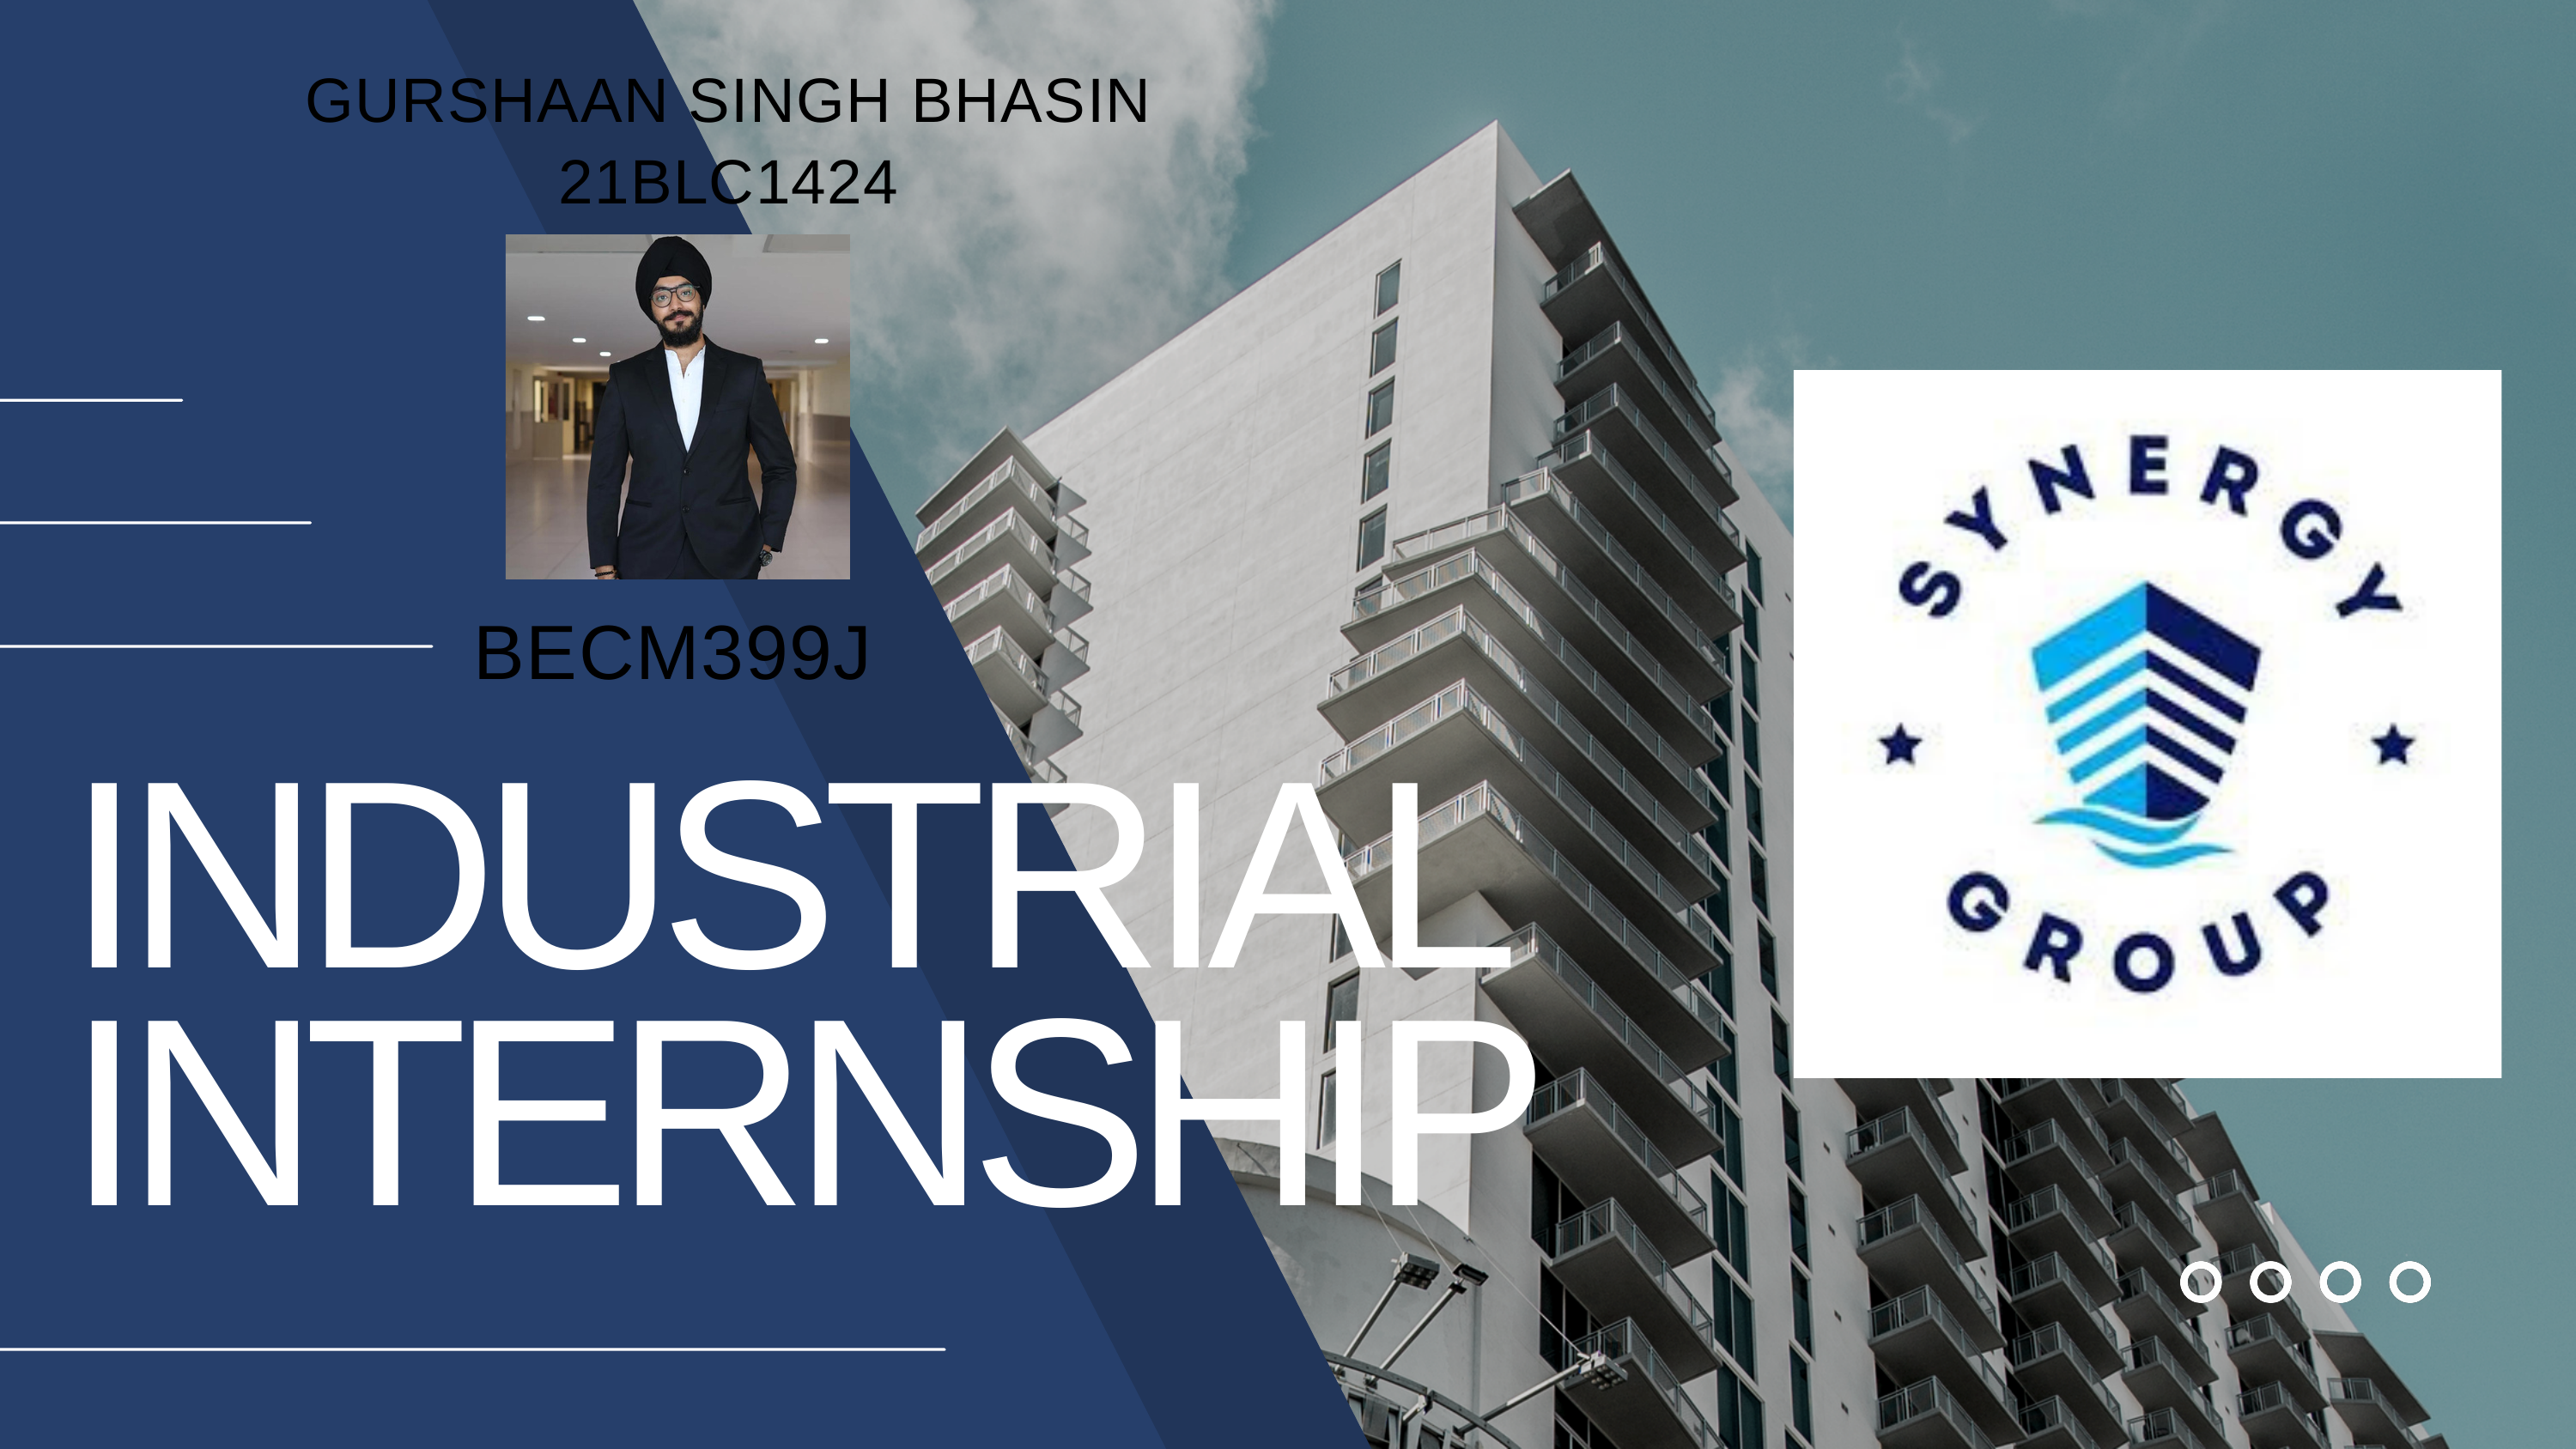

GURSHAAN SINGH BHASIN
21BLC1424

BECM399J

INDUSTRIAL INTERNSHIP